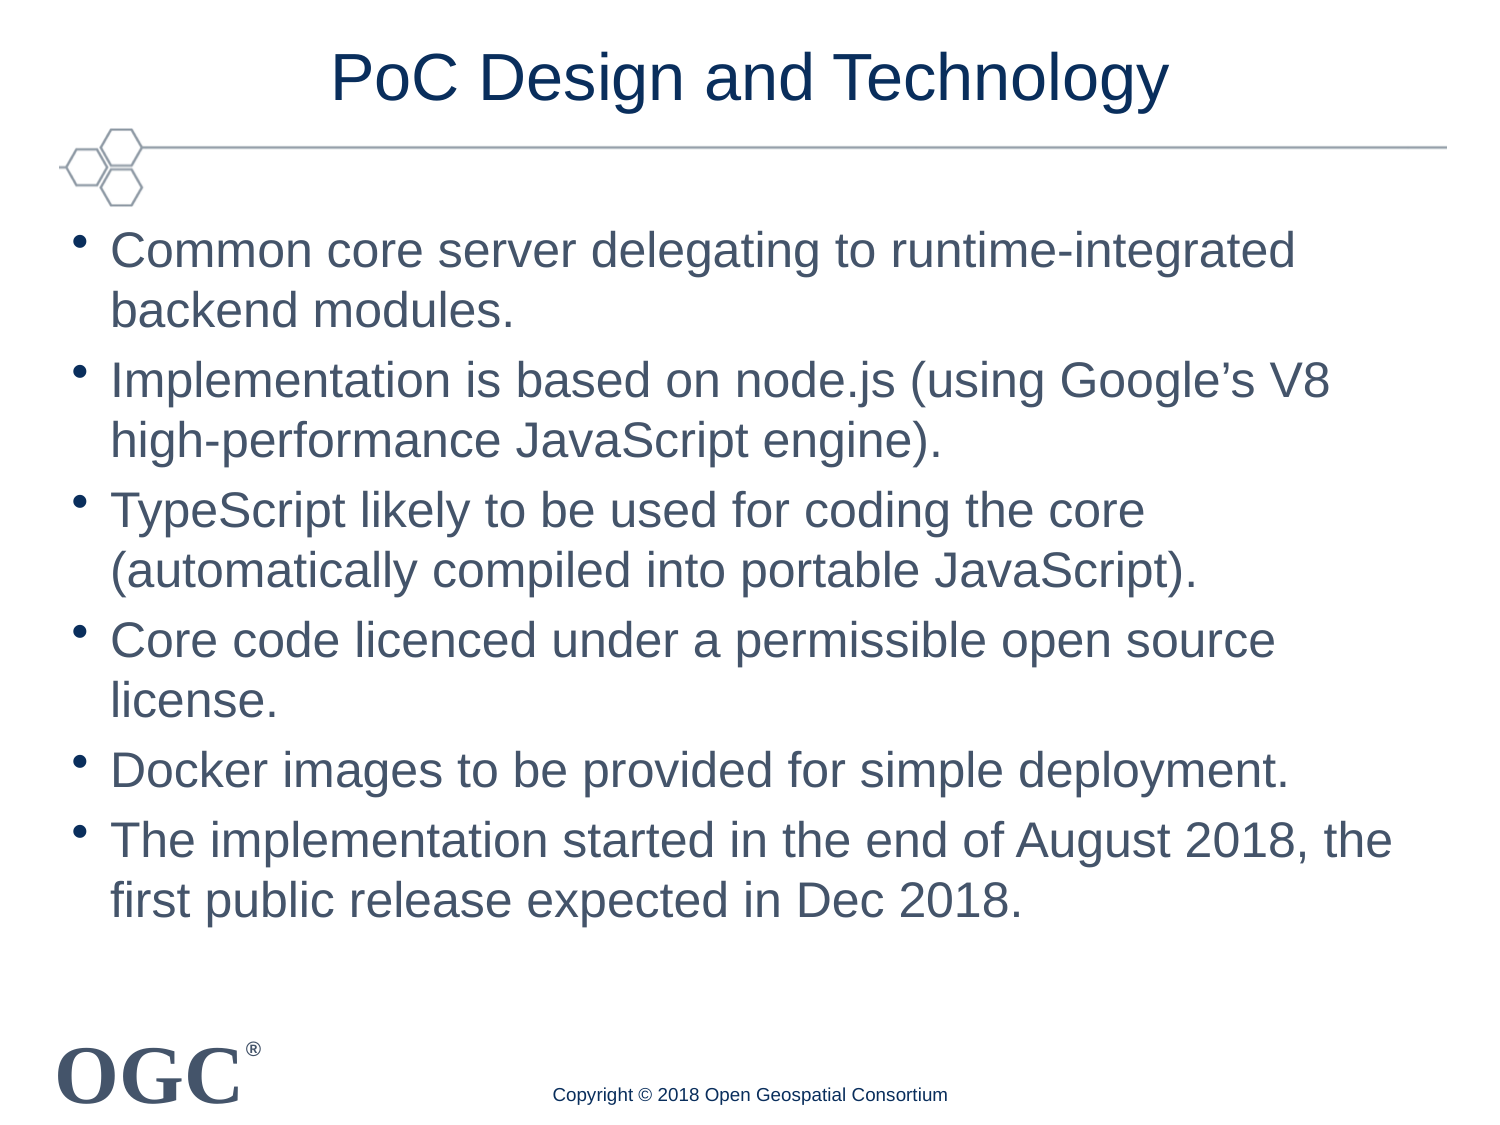

# PoC Design and Technology
Common core server delegating to runtime-integrated backend modules.
Implementation is based on node.js (using Google’s V8 high-performance JavaScript engine).
TypeScript likely to be used for coding the core (automatically compiled into portable JavaScript).
Core code licenced under a permissible open source license.
Docker images to be provided for simple deployment.
The implementation started in the end of August 2018, the first public release expected in Dec 2018.
Copyright © 2018 Open Geospatial Consortium